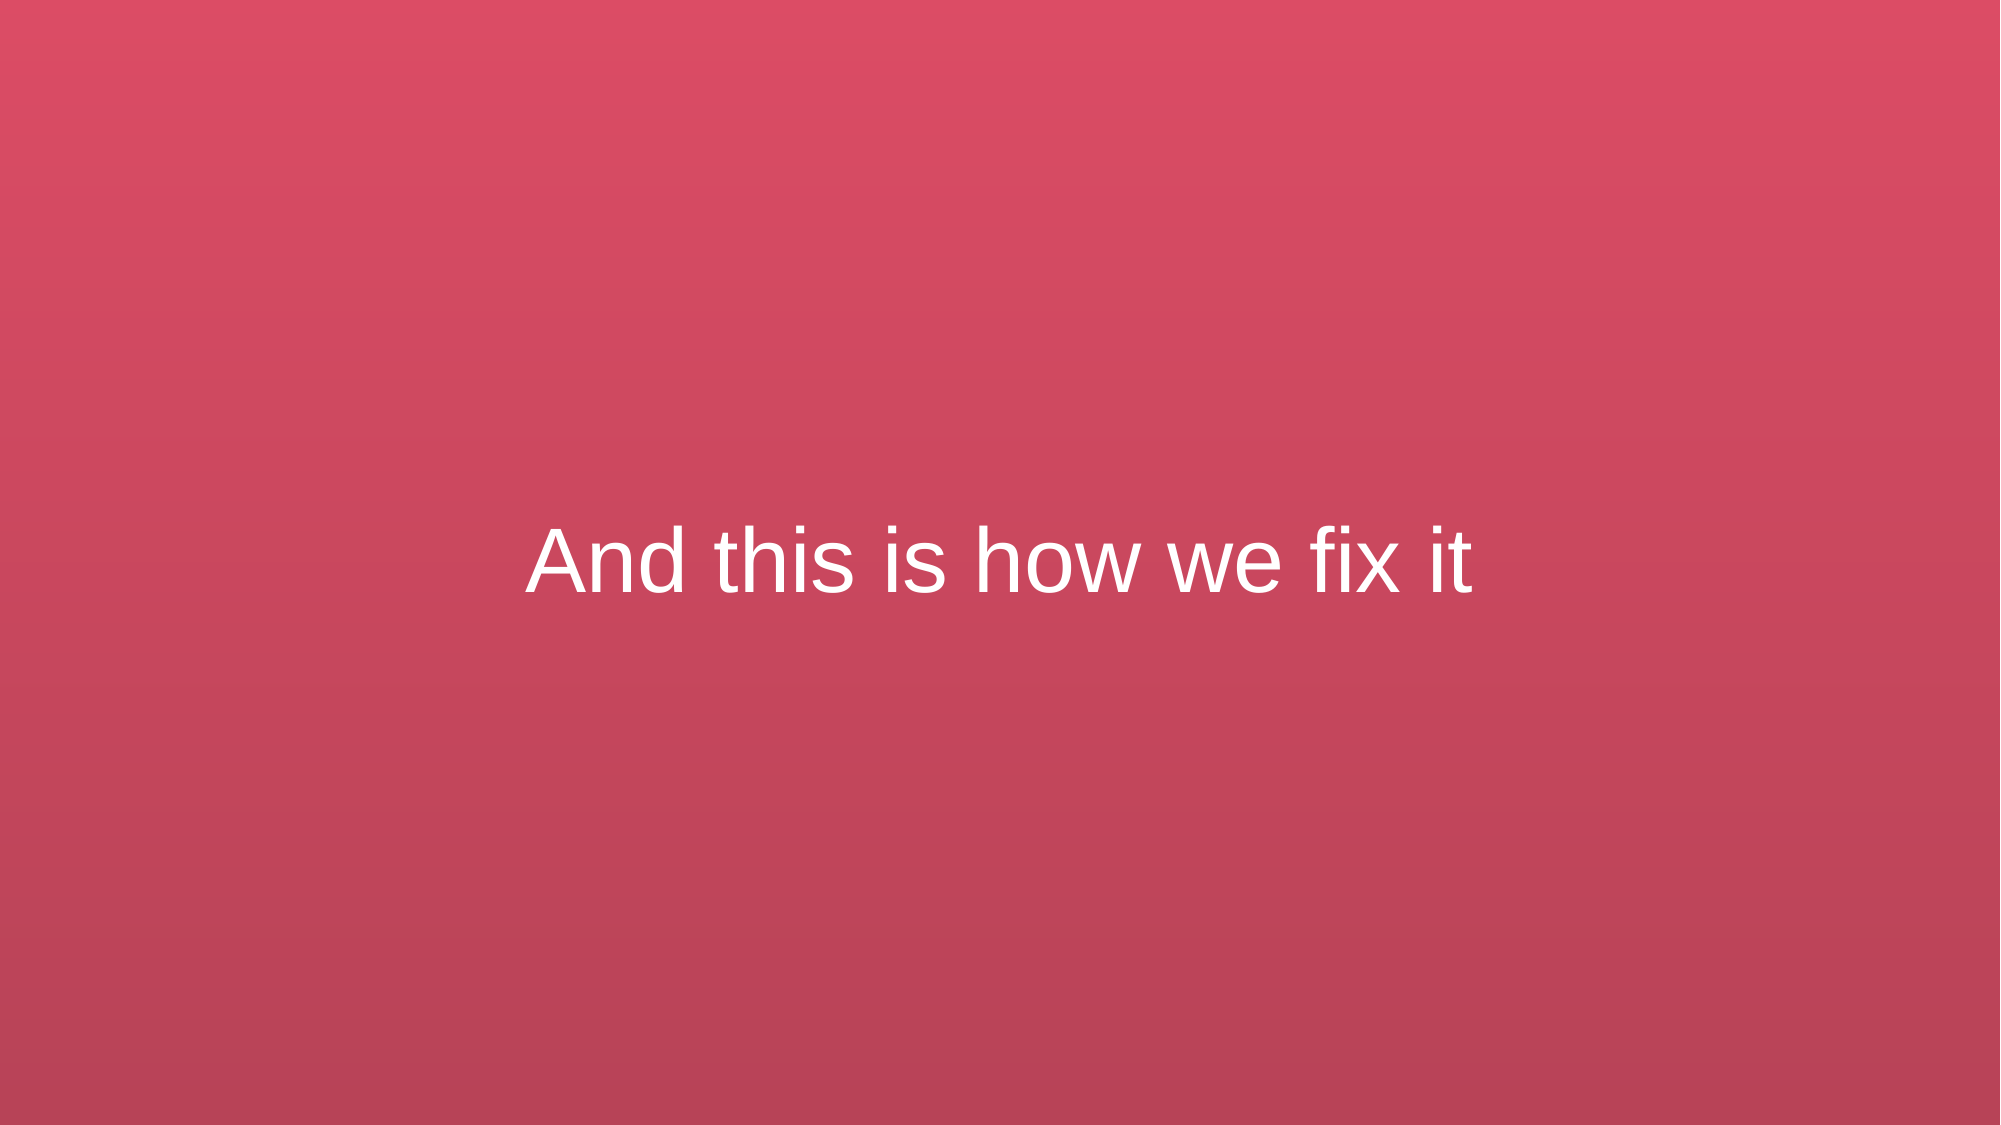

# And this is how we fix it